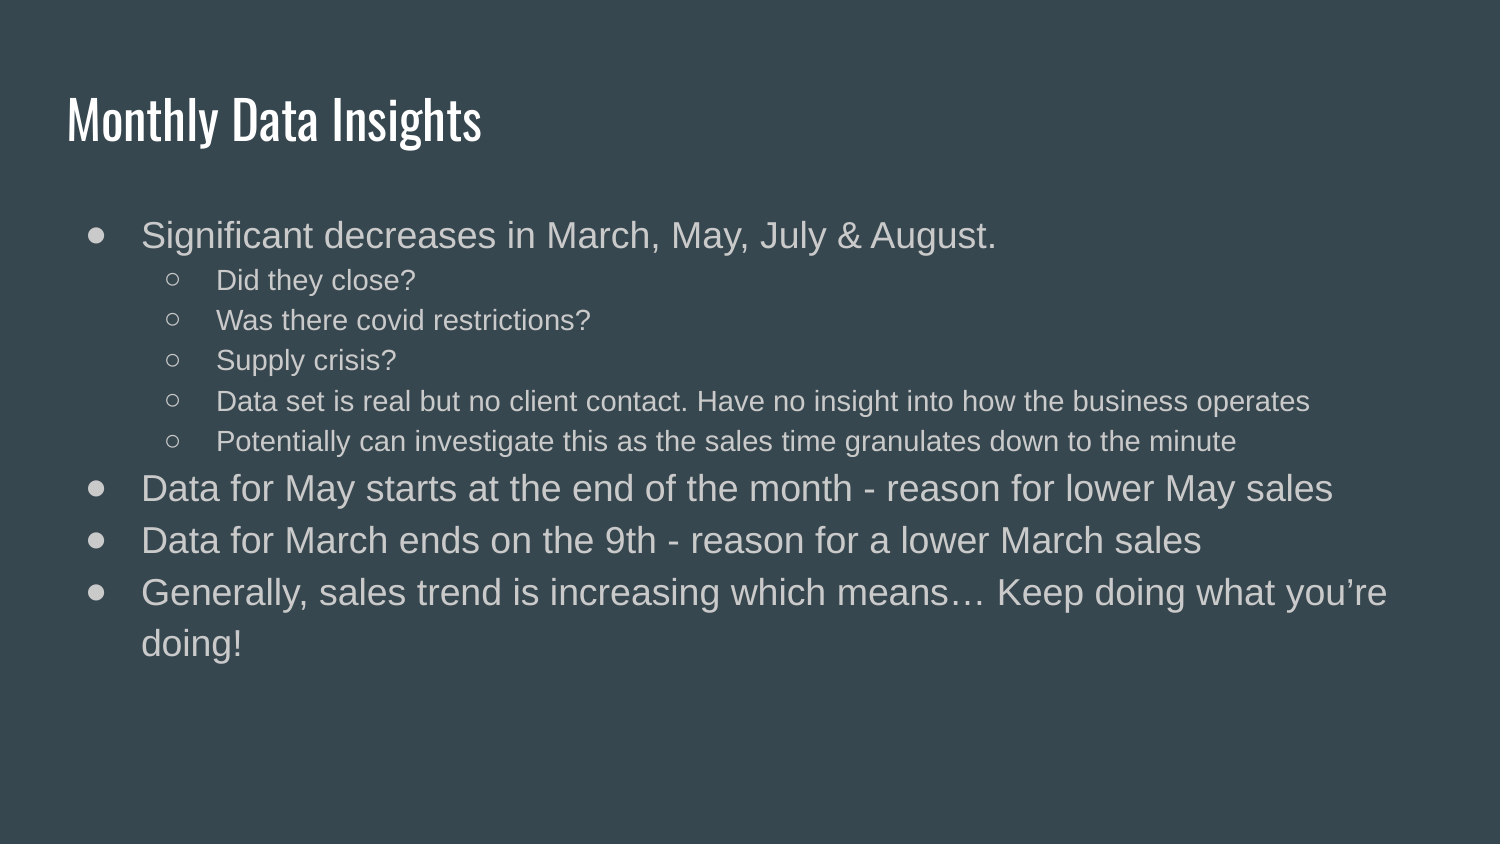

# Monthly Data Insights
Significant decreases in March, May, July & August.
Did they close?
Was there covid restrictions?
Supply crisis?
Data set is real but no client contact. Have no insight into how the business operates
Potentially can investigate this as the sales time granulates down to the minute
Data for May starts at the end of the month - reason for lower May sales
Data for March ends on the 9th - reason for a lower March sales
Generally, sales trend is increasing which means… Keep doing what you’re doing!